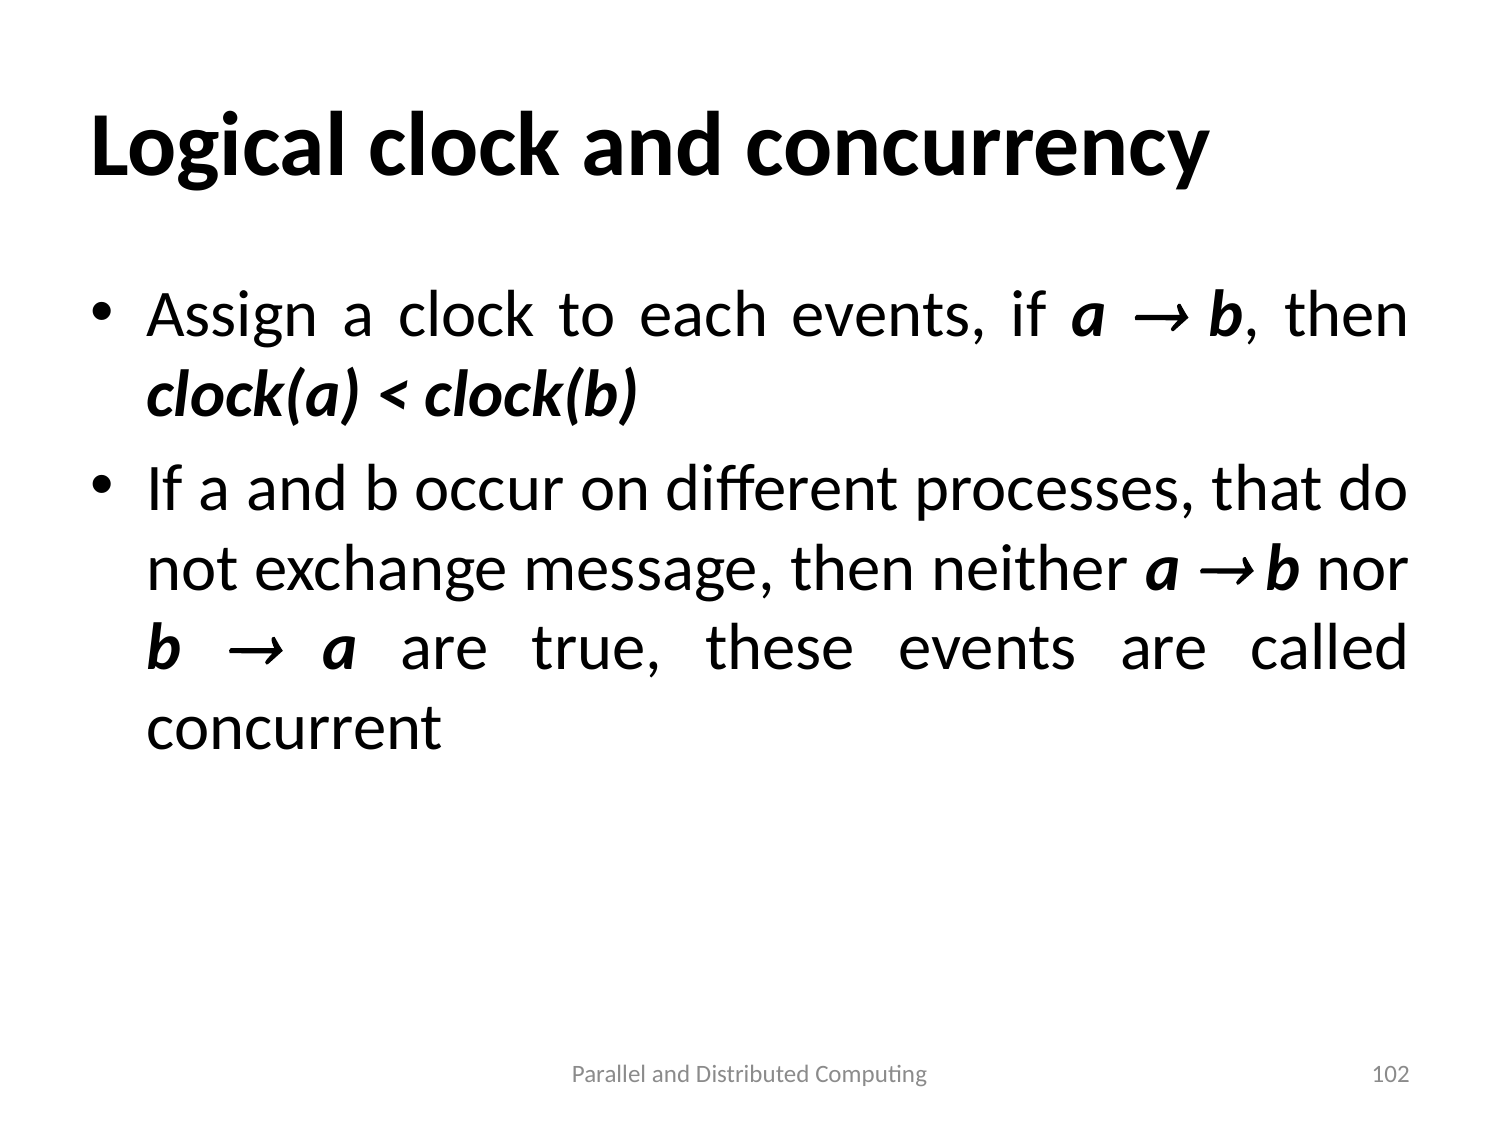

# Logical clock and concurrency
Assign a clock to each events, if a → b, then clock(a) < clock(b)
If a and b occur on different processes, that do not exchange message, then neither a → b nor b → a are true, these events are called concurrent

Parallel and Distributed Computing
102